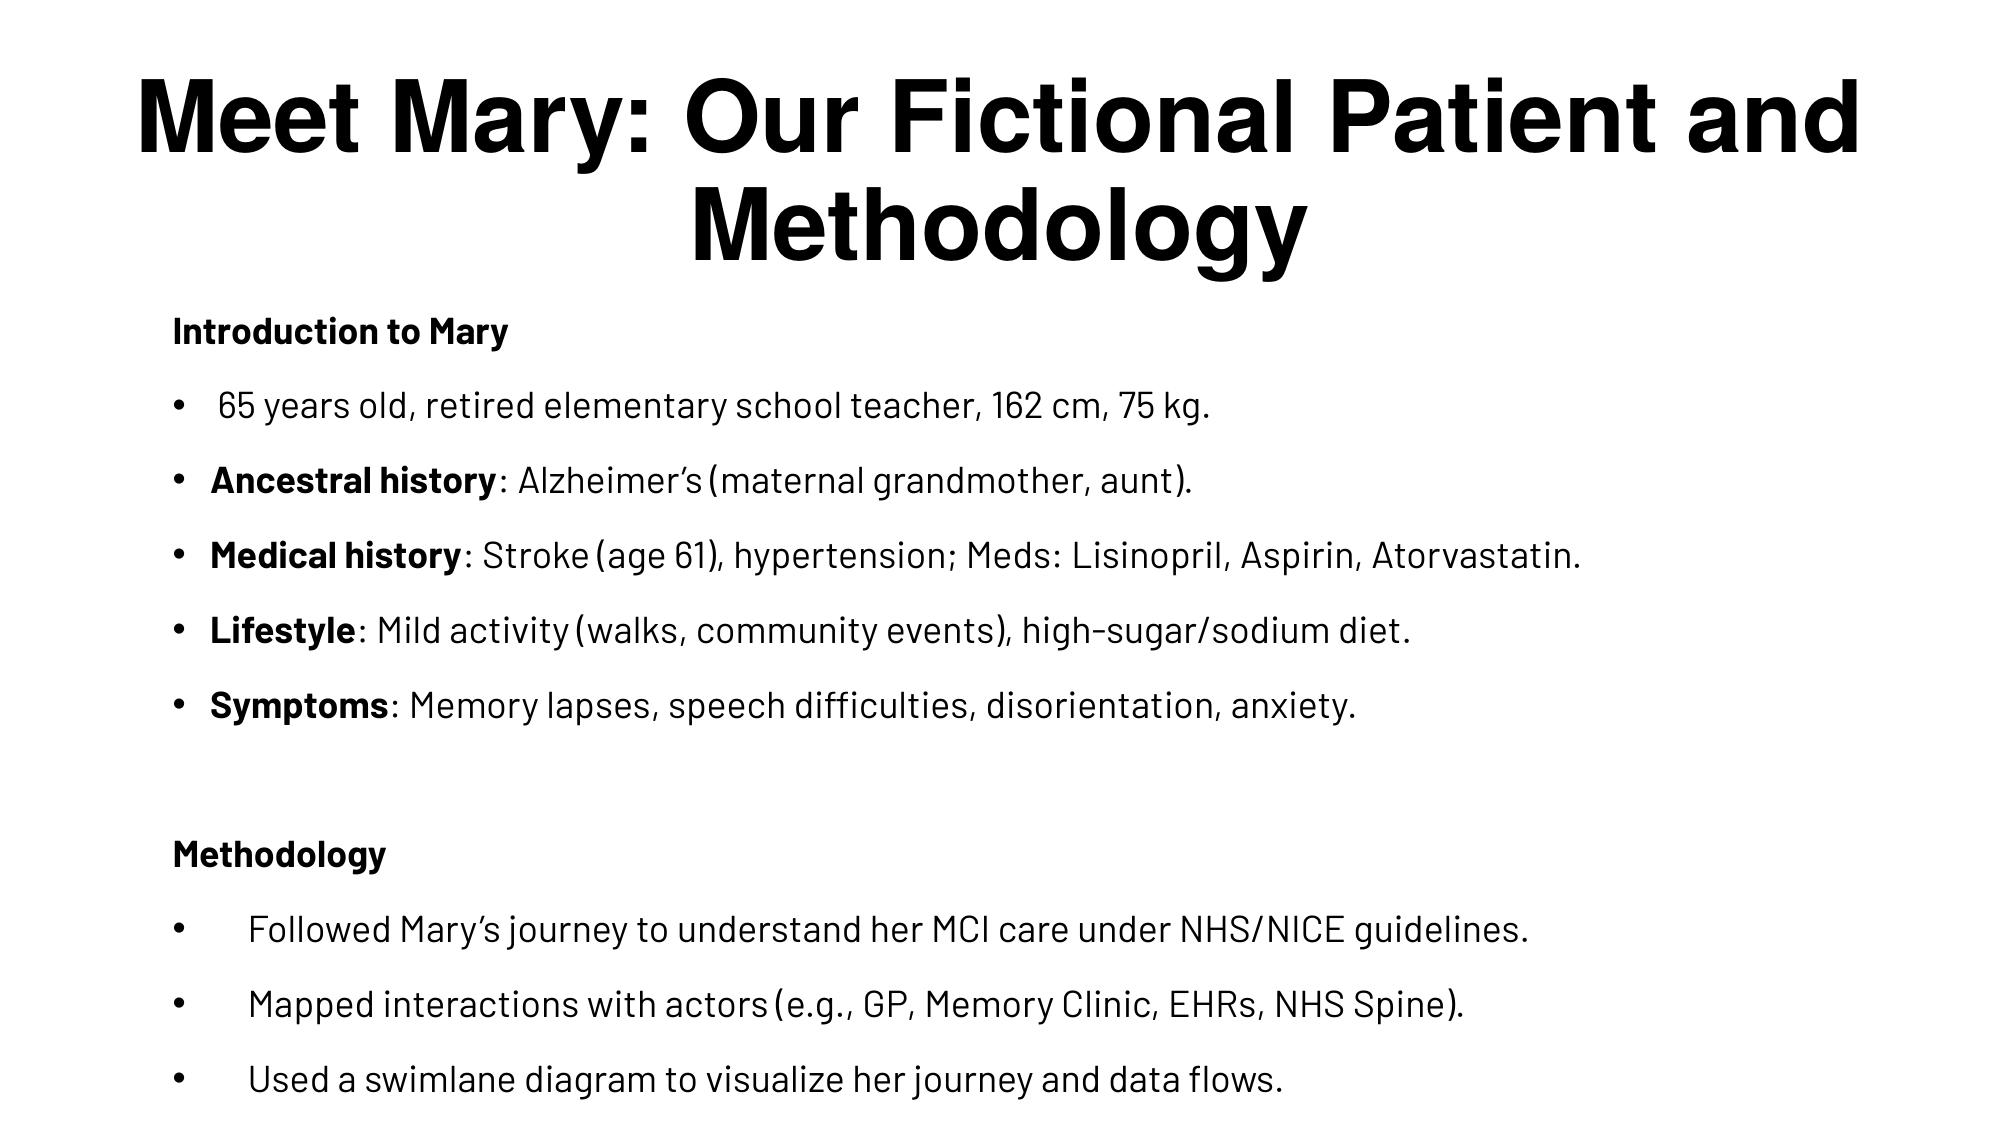

# Meet Mary: Our Fictional Patient and Methodology

Introduction to Mary
 65 years old, retired elementary school teacher, 162 cm, 75 kg.
Ancestral history: Alzheimer’s (maternal grandmother, aunt).
Medical history: Stroke (age 61), hypertension; Meds: Lisinopril, Aspirin, Atorvastatin.
Lifestyle: Mild activity (walks, community events), high-sugar/sodium diet.
Symptoms: Memory lapses, speech difficulties, disorientation, anxiety.

Methodology
Followed Mary’s journey to understand her MCI care under NHS/NICE guidelines.
Mapped interactions with actors (e.g., GP, Memory Clinic, EHRs, NHS Spine).
Used a swimlane diagram to visualize her journey and data flows.